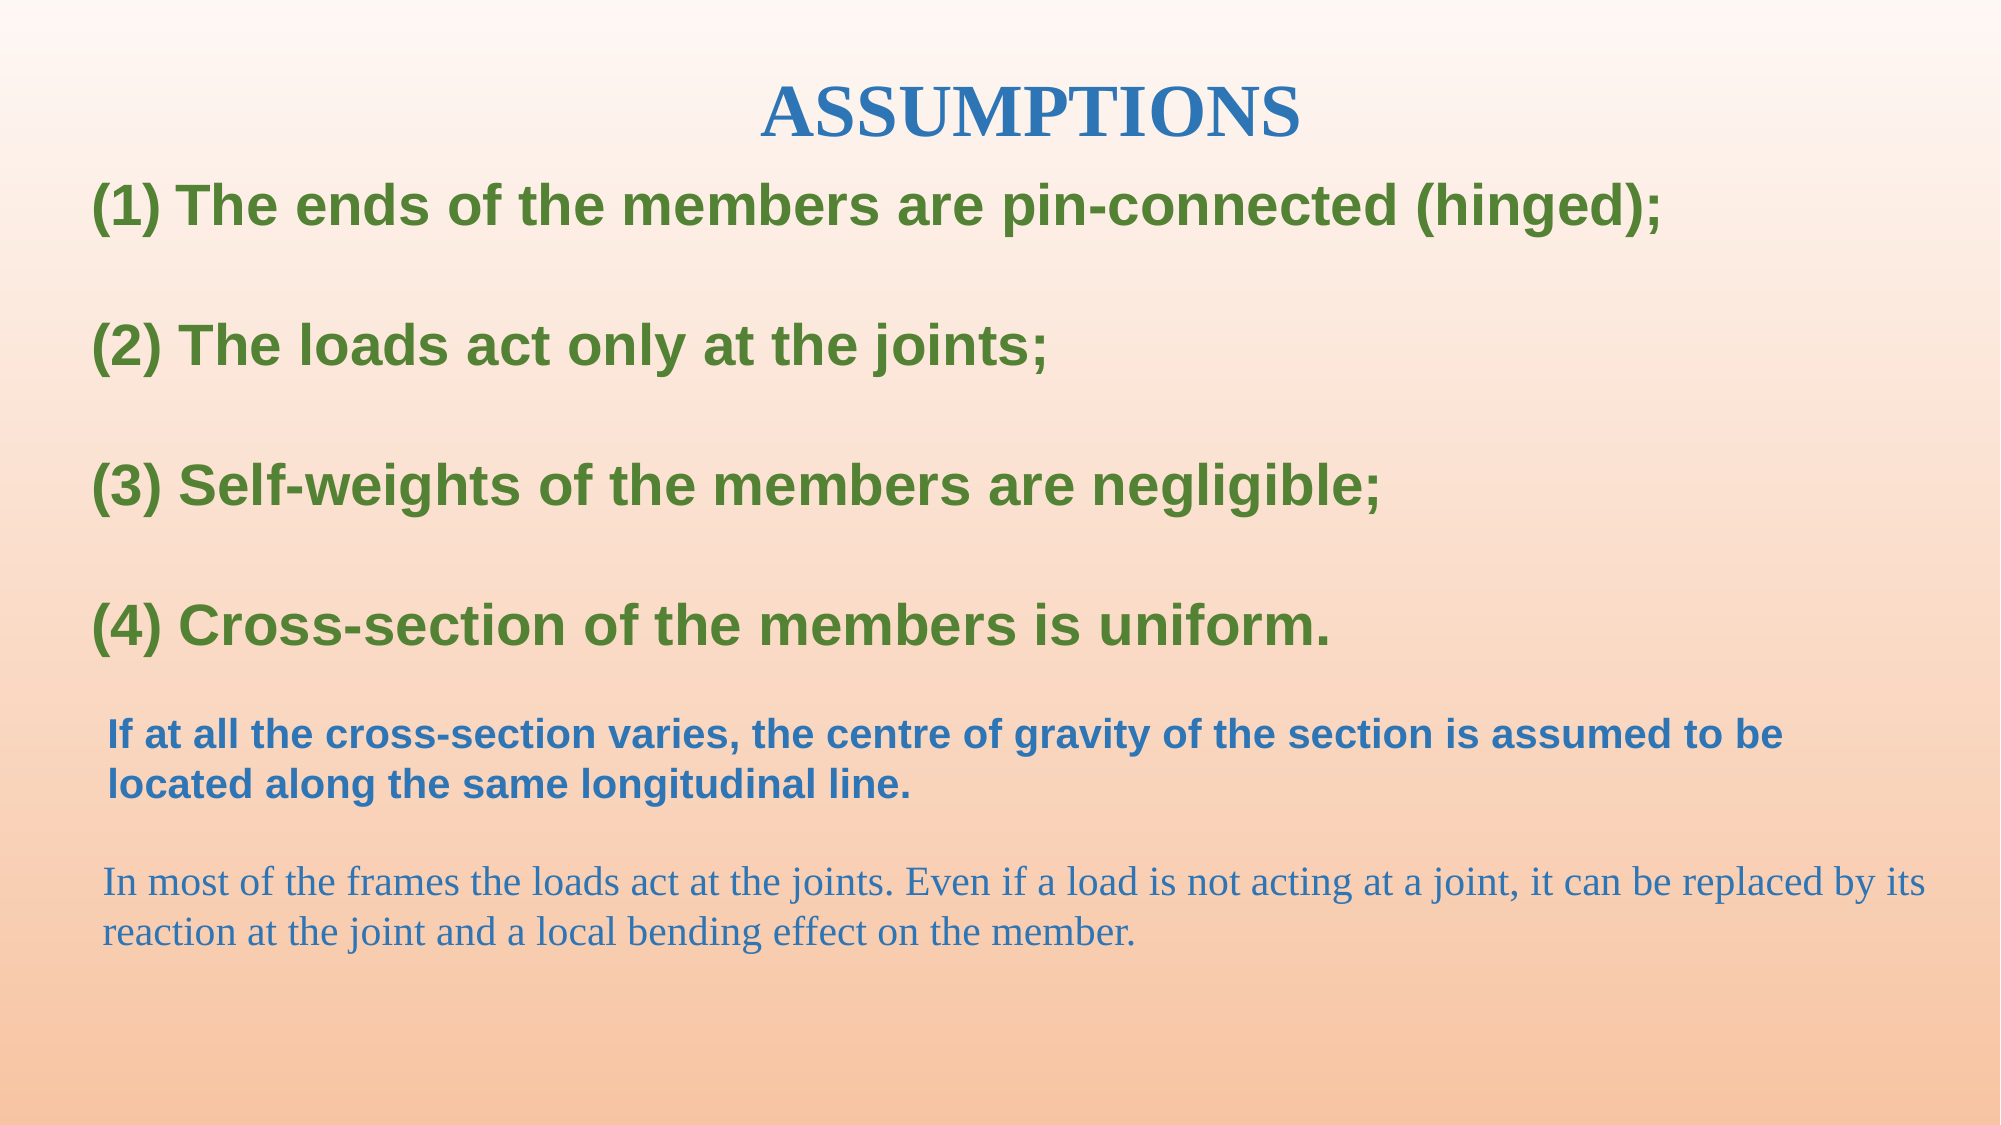

ASSUMPTIONS
The ends of the members are pin-connected (hinged);

(2) The loads act only at the joints;

(3) Self-weights of the members are negligible;

(4) Cross-section of the members is uniform.
If at all the cross-section varies, the centre of gravity of the section is assumed to be located along the same longitudinal line.
In most of the frames the loads act at the joints. Even if a load is not acting at a joint, it can be replaced by its reaction at the joint and a local bending effect on the member.